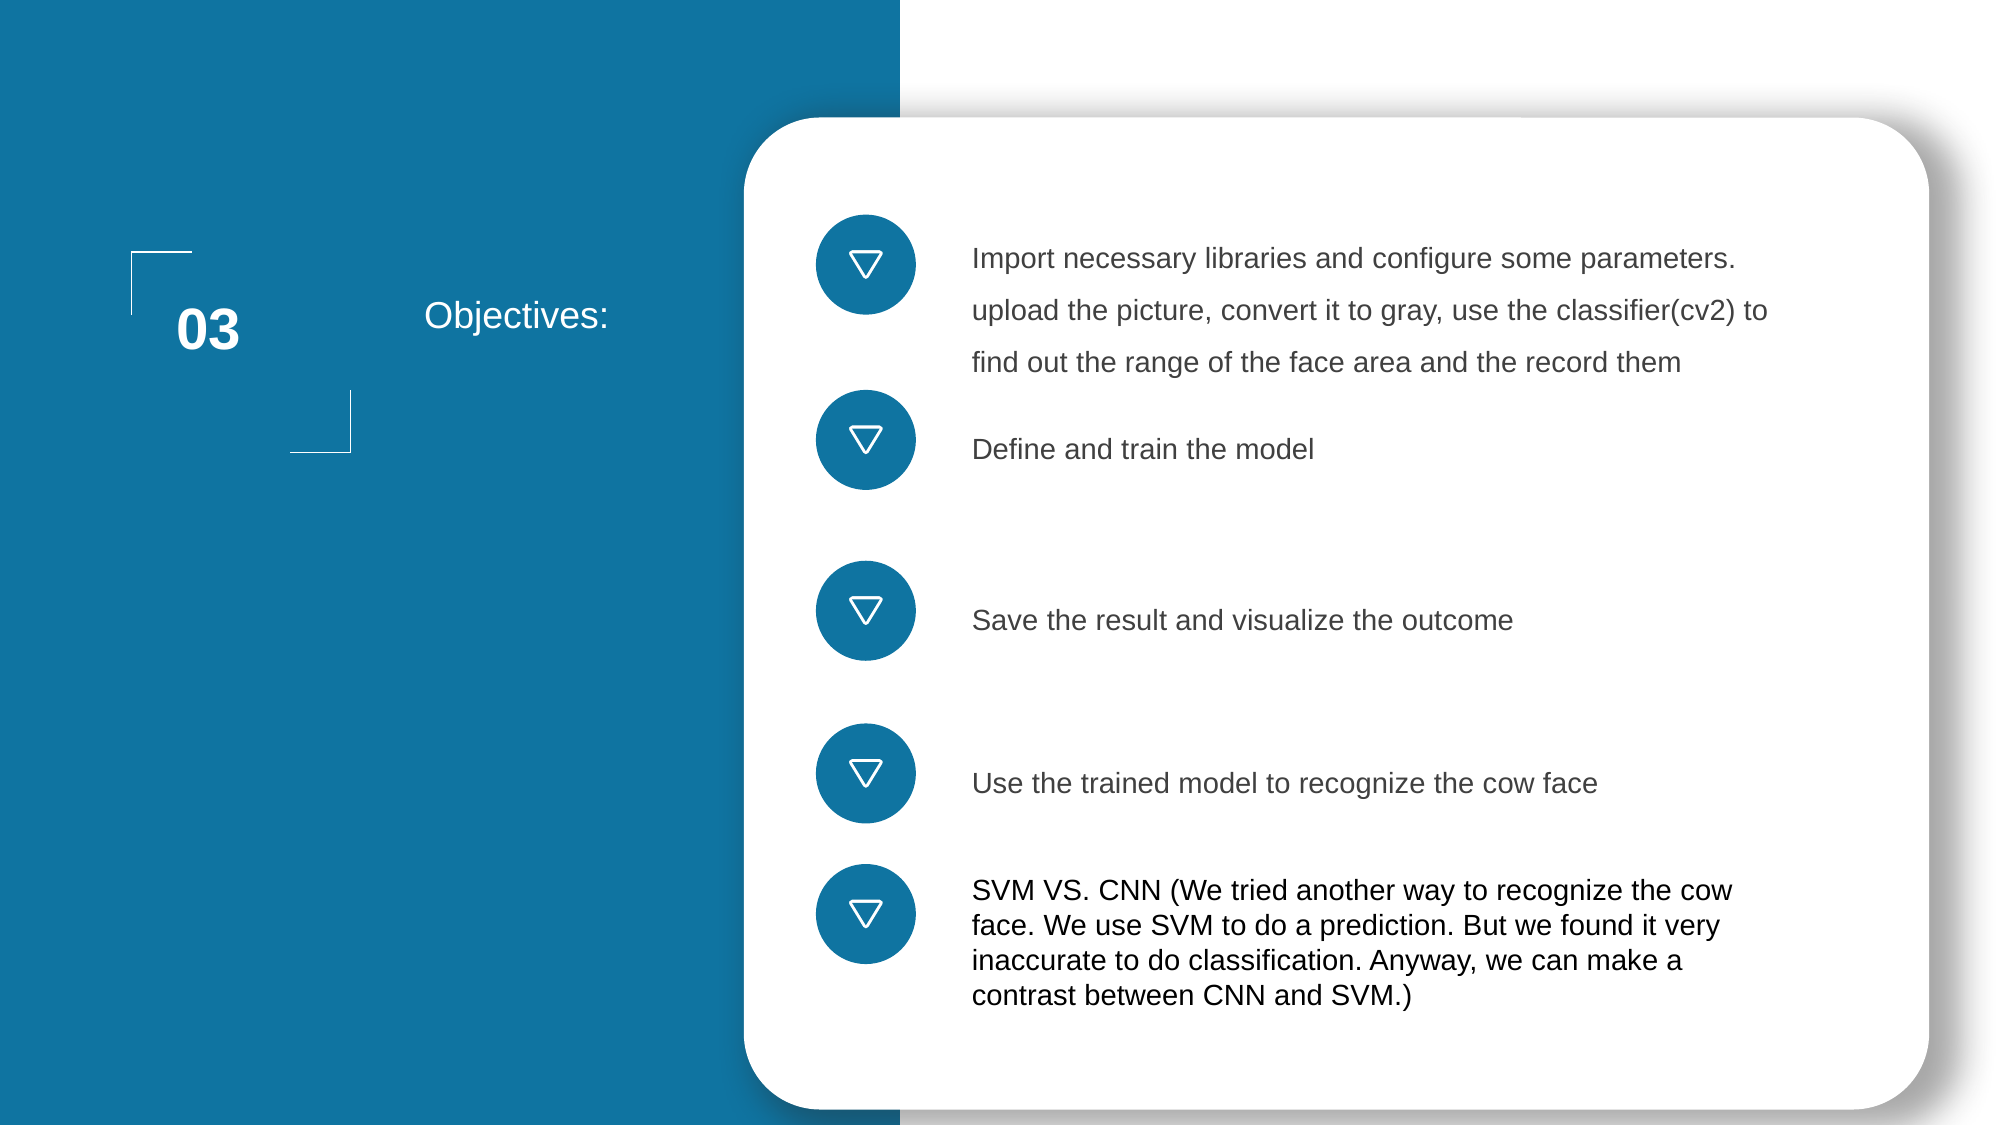

Use the trained model to recognize the cow face

Import necessary libraries and configure some parameters. upload the picture, convert it to gray, use the classifier(cv2) to find out the range of the face area and the record them
Objectives:
03

Define and train the model

Save the result and visualize the outcome

Use the trained model to recognize the cow face

SVM VS. CNN (We tried another way to recognize the cow face. We use SVM to do a prediction. But we found it very inaccurate to do classification. Anyway, we can make a contrast between CNN and SVM.)